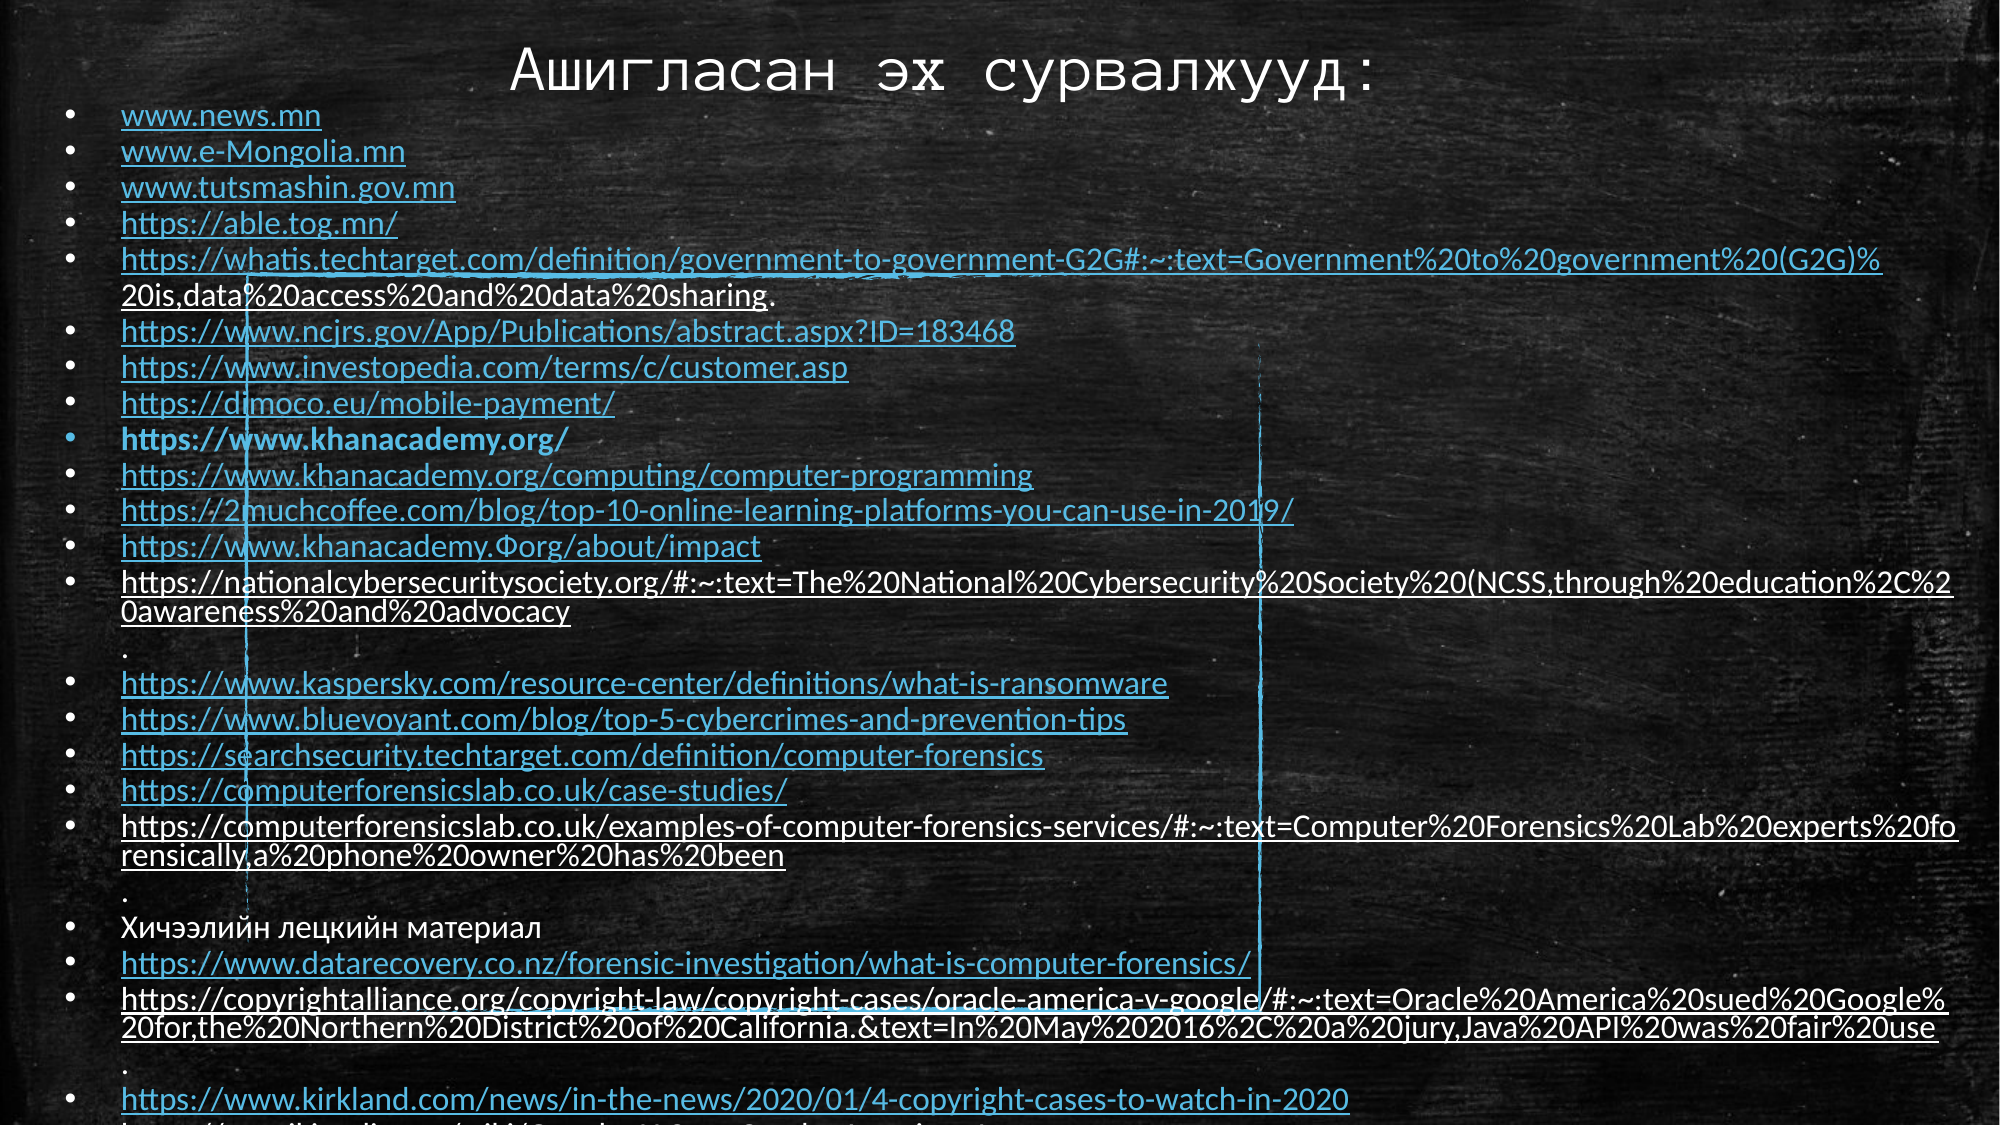

# Ашигласан эх сурвалжууд:
www.news.mn
www.e-Mongolia.mn
www.tutsmashin.gov.mn
https://able.tog.mn/
https://whatis.techtarget.com/definition/government-to-government-G2G#:~:text=Government%20to%20government%20(G2G)%20is,data%20access%20and%20data%20sharing.
https://www.ncjrs.gov/App/Publications/abstract.aspx?ID=183468
https://www.investopedia.com/terms/c/customer.asp
https://dimoco.eu/mobile-payment/
https://www.khanacademy.org/
https://www.khanacademy.org/computing/computer-programming
https://2muchcoffee.com/blog/top-10-online-learning-platforms-you-can-use-in-2019/
https://www.khanacademy.Фorg/about/impact
https://nationalcybersecuritysociety.org/#:~:text=The%20National%20Cybersecurity%20Society%20(NCSS,through%20education%2C%20awareness%20and%20advocacy.
https://www.kaspersky.com/resource-center/definitions/what-is-ransomware
https://www.bluevoyant.com/blog/top-5-cybercrimes-and-prevention-tips
https://searchsecurity.techtarget.com/definition/computer-forensics
https://computerforensicslab.co.uk/case-studies/
https://computerforensicslab.co.uk/examples-of-computer-forensics-services/#:~:text=Computer%20Forensics%20Lab%20experts%20forensically,a%20phone%20owner%20has%20been.
Хичээлийн лецкийн материал
https://www.datarecovery.co.nz/forensic-investigation/what-is-computer-forensics/
https://copyrightalliance.org/copyright-law/copyright-cases/oracle-america-v-google/#:~:text=Oracle%20America%20sued%20Google%20for,the%20Northern%20District%20of%20California.&text=In%20May%202016%2C%20a%20jury,Java%20API%20was%20fair%20use.
https://www.kirkland.com/news/in-the-news/2020/01/4-copyright-cases-to-watch-in-2020
https://en.wikipedia.org/wiki/Google_LLC_v._Oracle_America,_Inc.